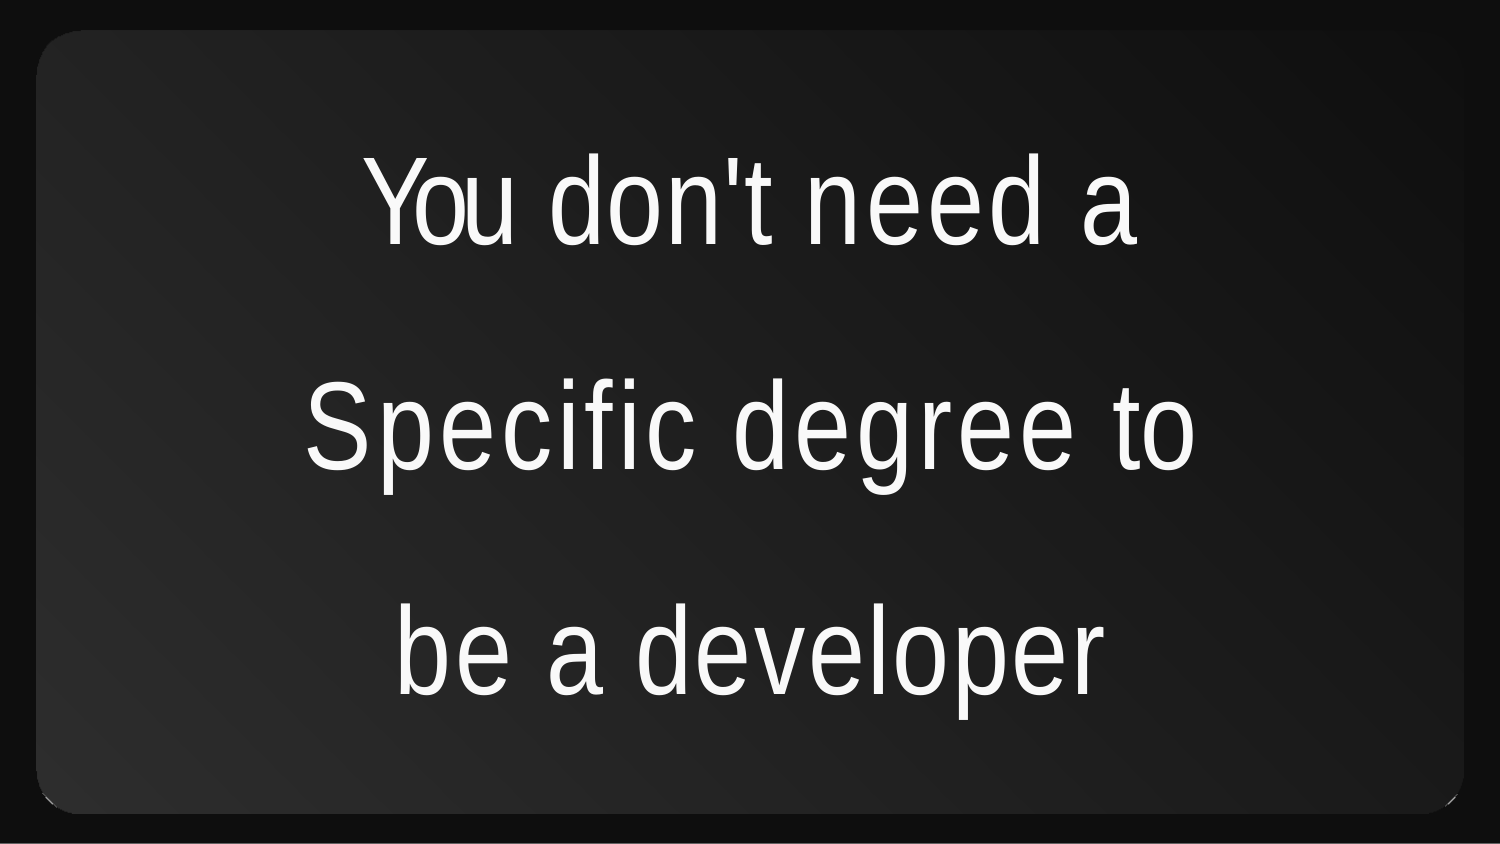

# You don't need a Specific degree to be a developer